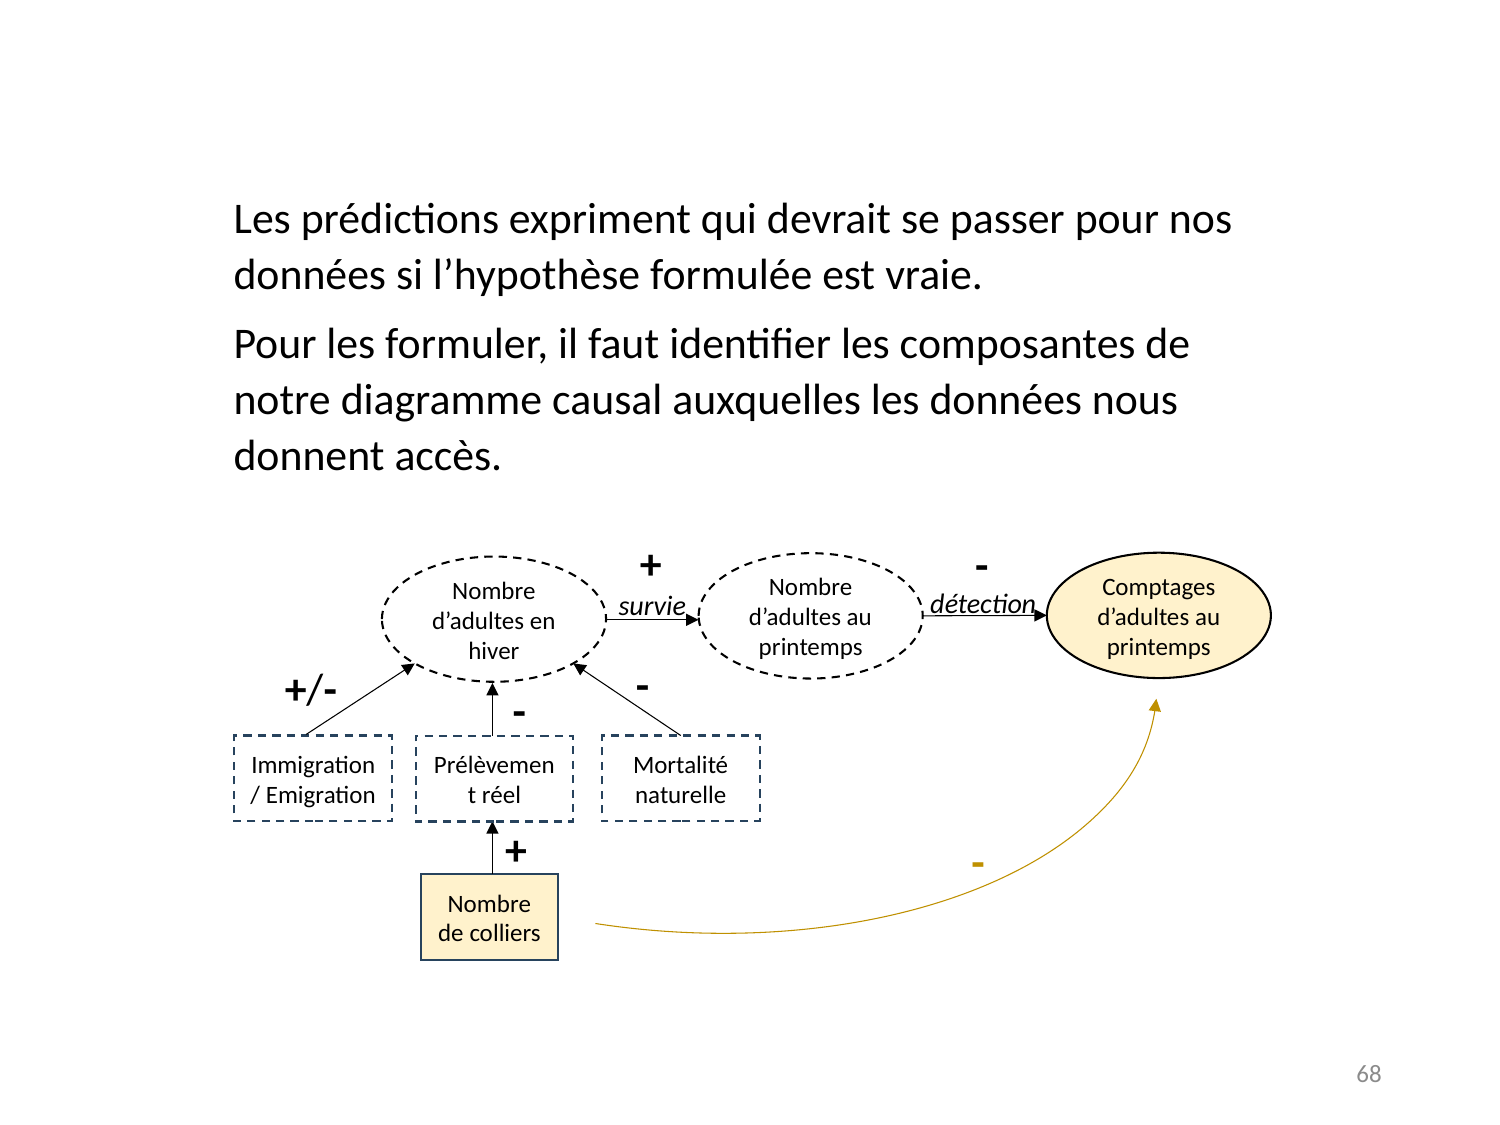

Les prédictions expriment qui devrait se passer pour nos données si l’hypothèse formulée est vraie.
Pour les formuler, il faut identifier les composantes de notre diagramme causal auxquelles les données nous donnent accès.

+
-
Comptages d’adultes au printemps
Nombre d’adultes au printemps
Nombre d’adultes en hiver
détection
survie
-
+/-
-
Immigration / Emigration
Mortalité naturelle
Prélèvement réel
+
-
Nombre de colliers
68